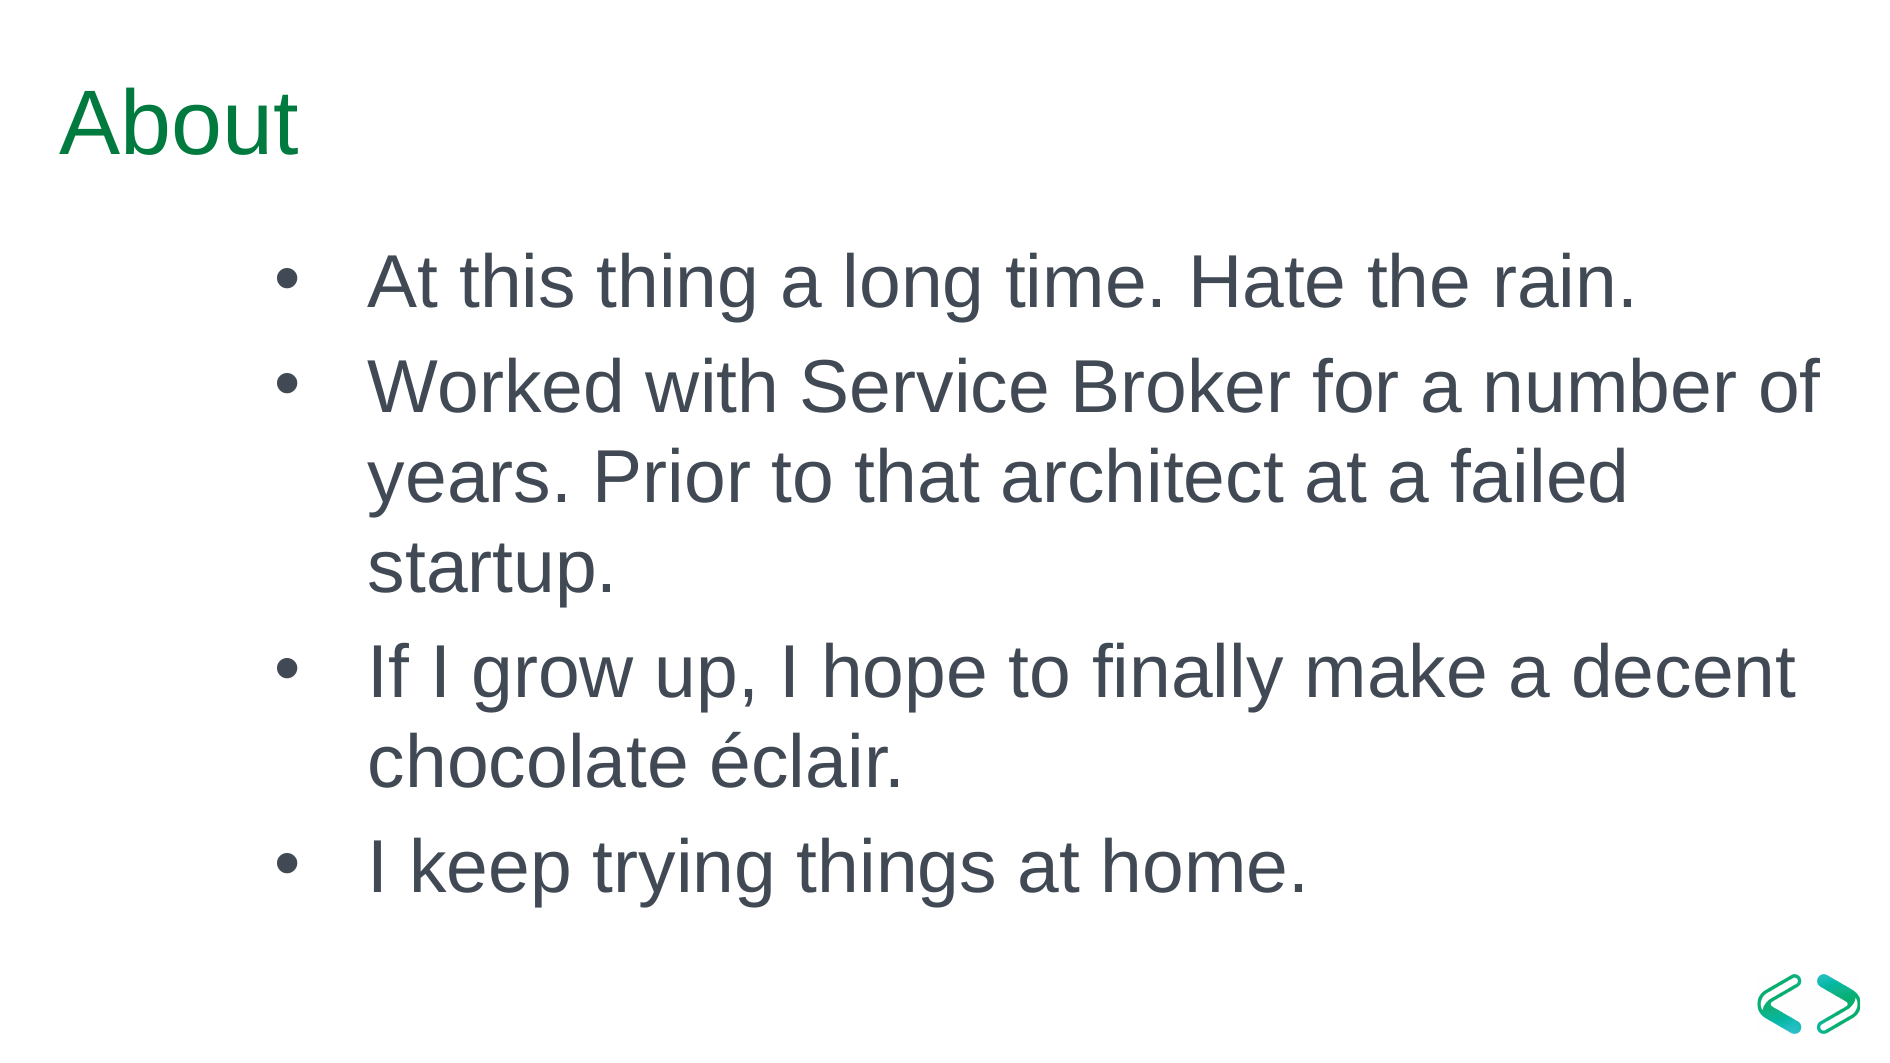

# About
At this thing a long time. Hate the rain.
Worked with Service Broker for a number of years. Prior to that architect at a failed startup.
If I grow up, I hope to finally make a decent chocolate éclair.
I keep trying things at home.